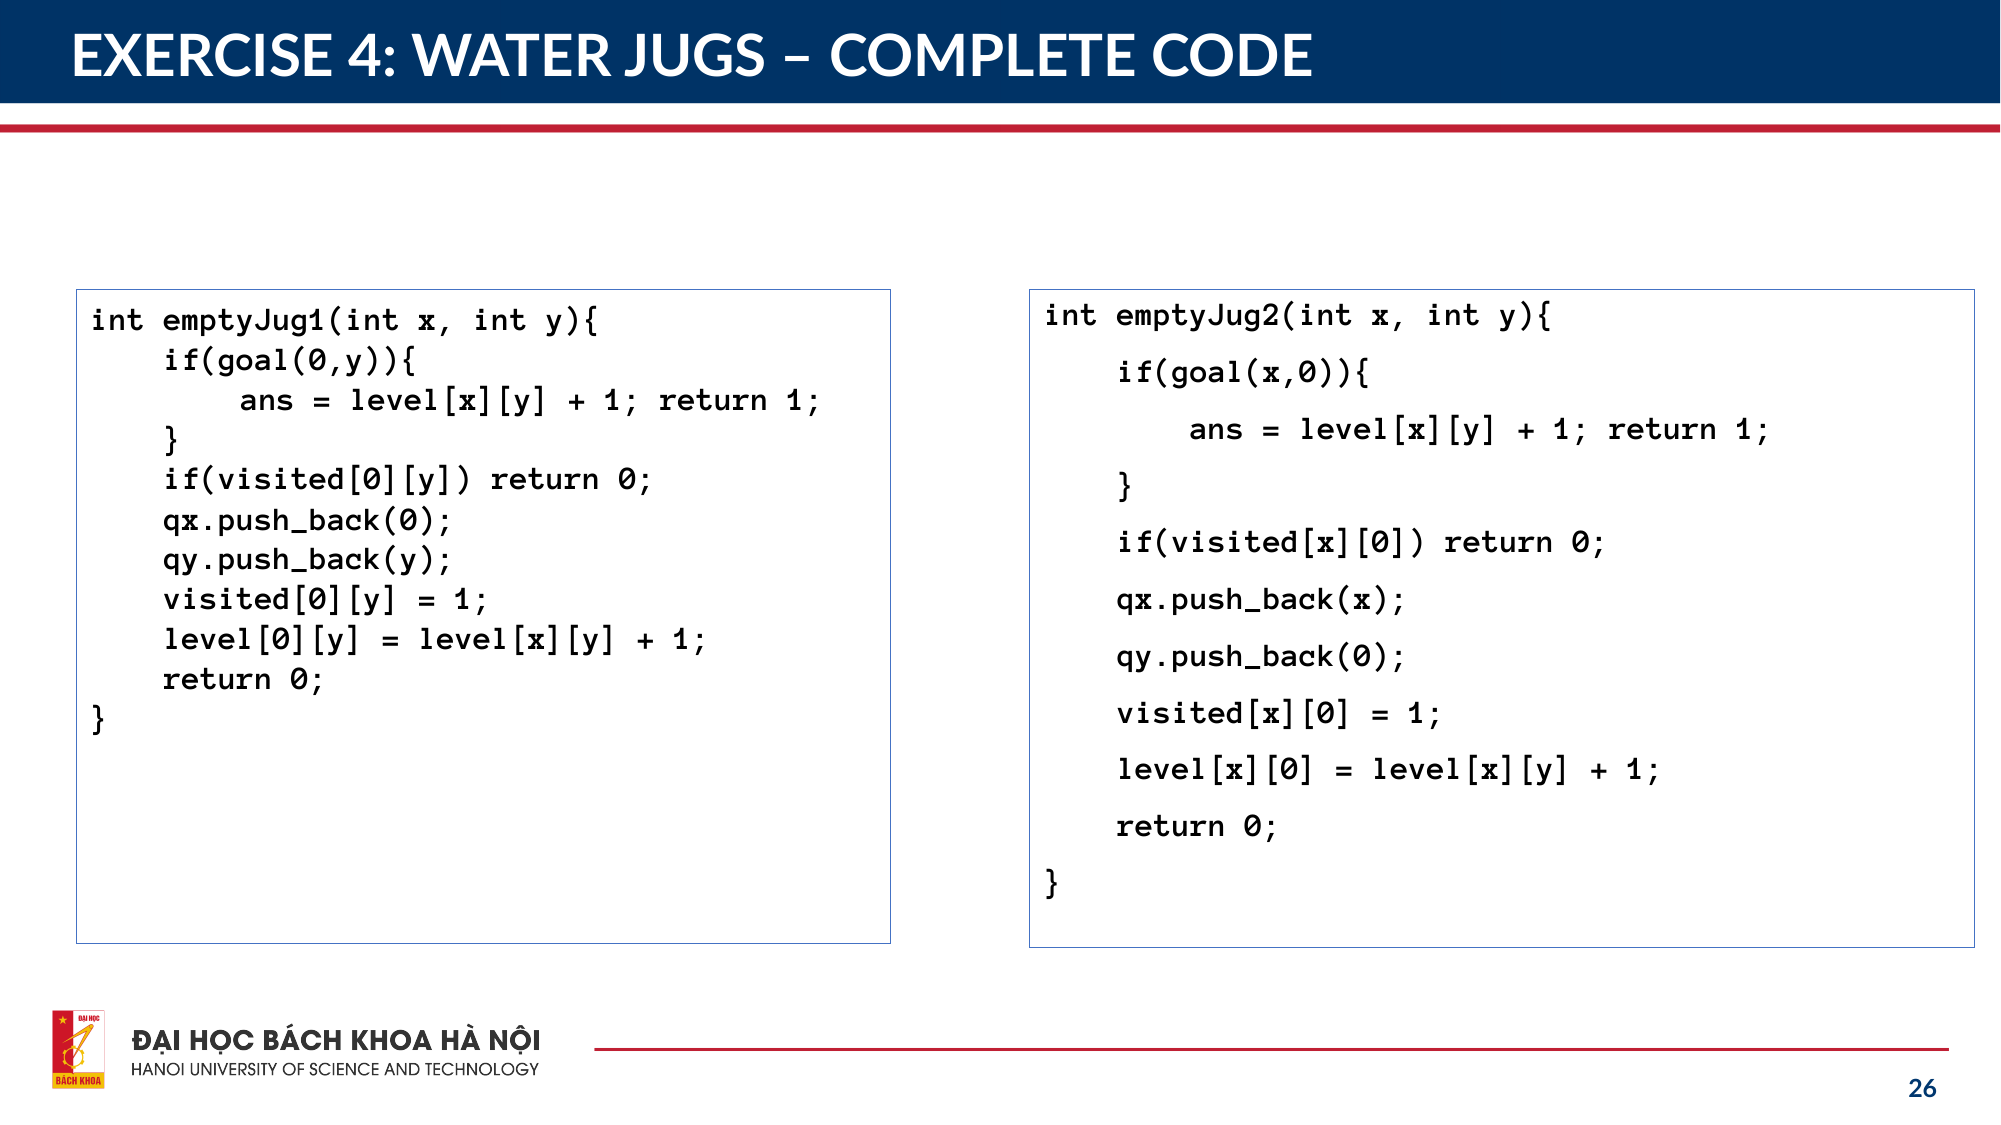

# EXERCISE 4: WATER JUGS – COMPLETE CODE
int emptyJug1(int x, int y){
    if(goal(0,y)){
	ans = level[x][y] + 1; return 1;
    }
    if(visited[0][y]) return 0;
    qx.push_back(0);
    qy.push_back(y);
    visited[0][y] = 1;
    level[0][y] = level[x][y] + 1;
    return 0;
}

int emptyJug2(int x, int y){
    if(goal(x,0)){
        ans = level[x][y] + 1; return 1;
    }
    if(visited[x][0]) return 0;
    qx.push_back(x);
    qy.push_back(0);
    visited[x][0] = 1;
    level[x][0] = level[x][y] + 1;
    return 0;
}
26